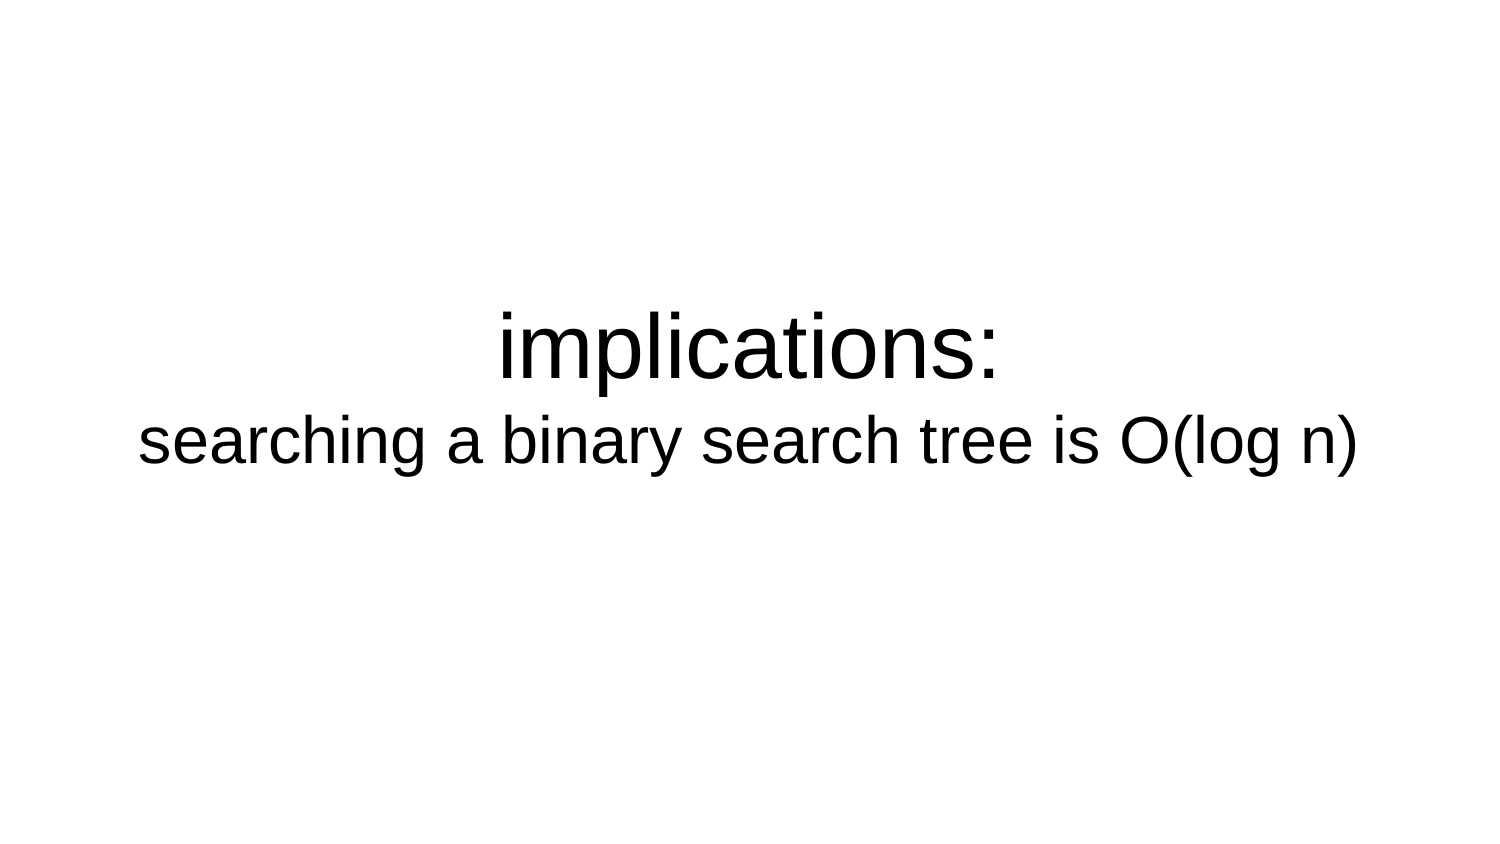

# implications: searching a binary search tree is O(log n)